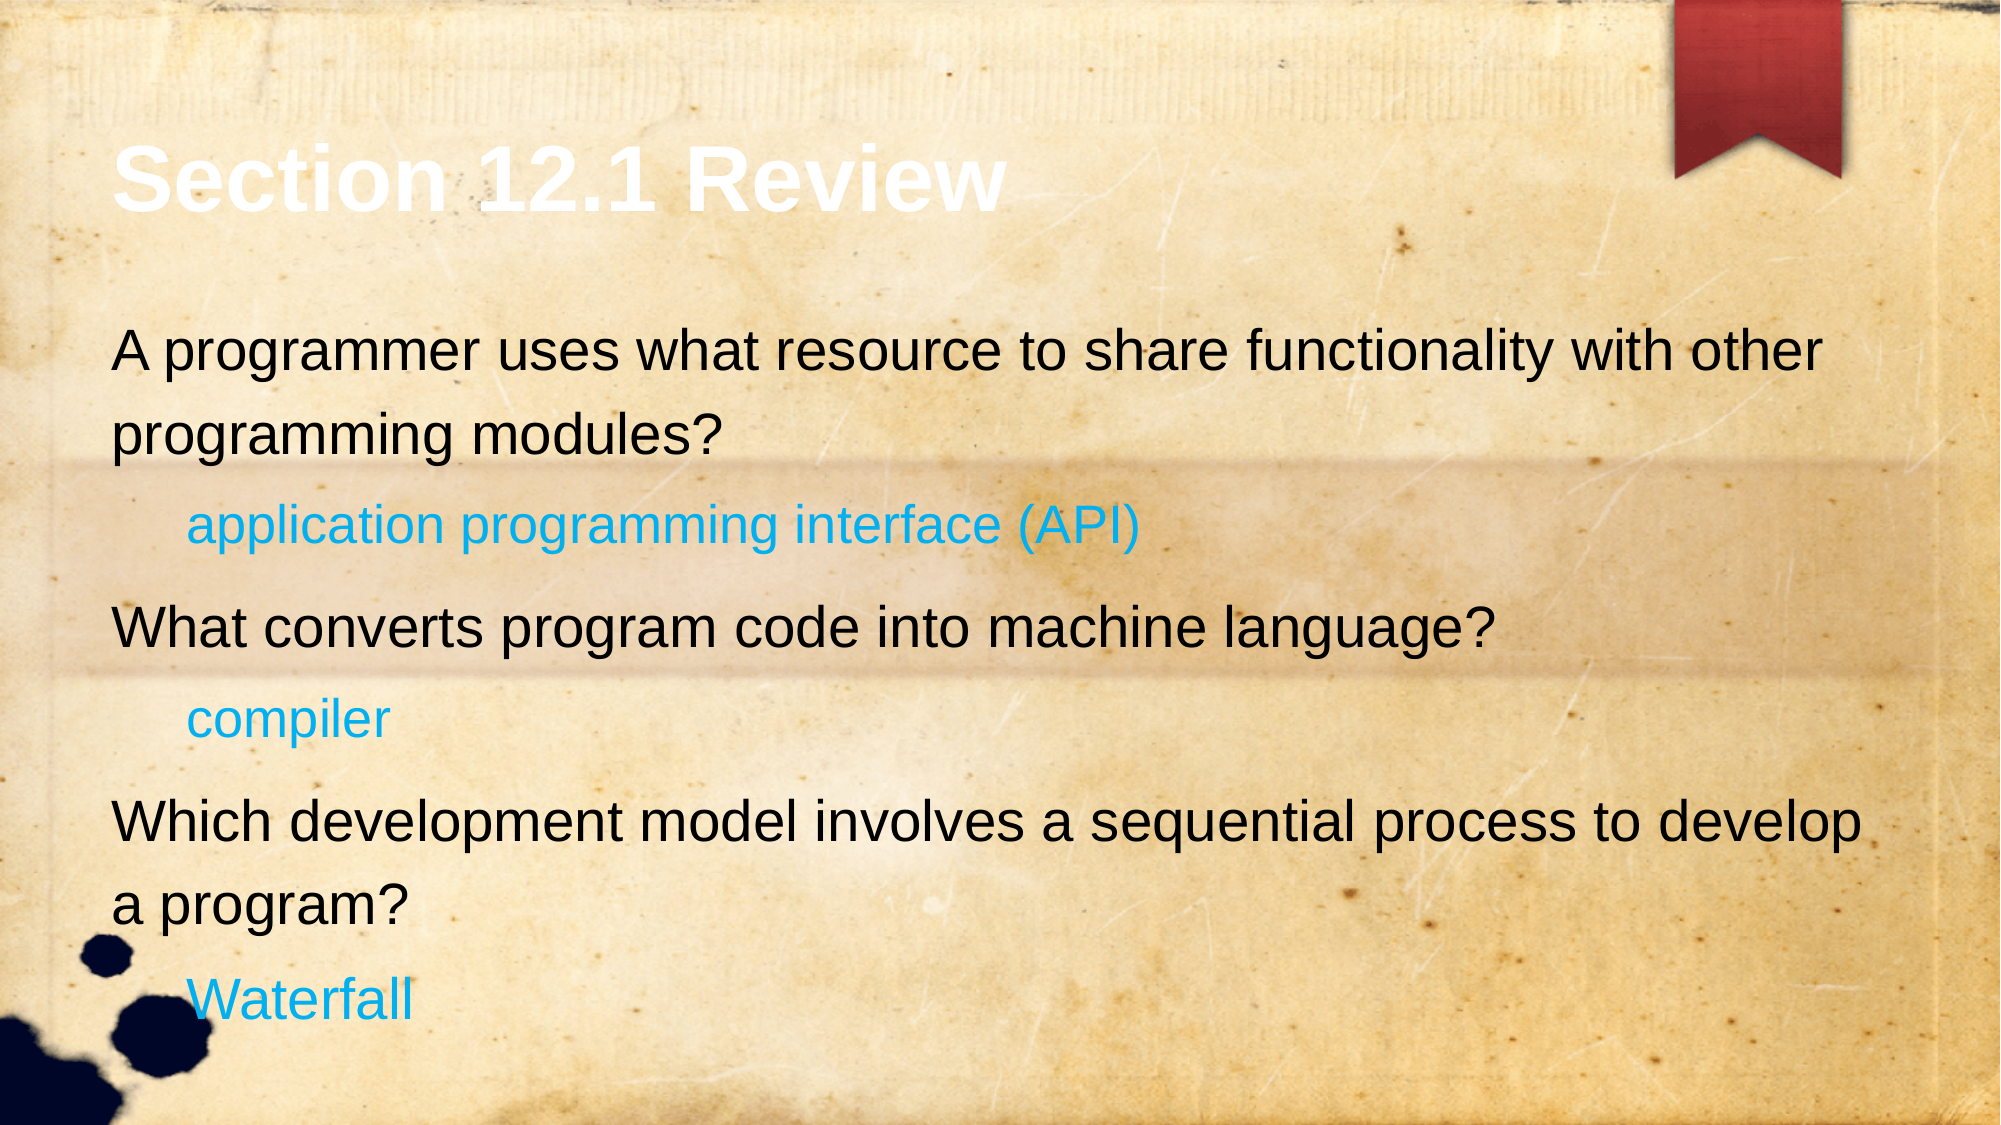

Section 12.1 Review
A programmer uses what resource to share functionality with other programming modules?
application programming interface (API)
What converts program code into machine language?
compiler
Which development model involves a sequential process to develop a program?
Waterfall